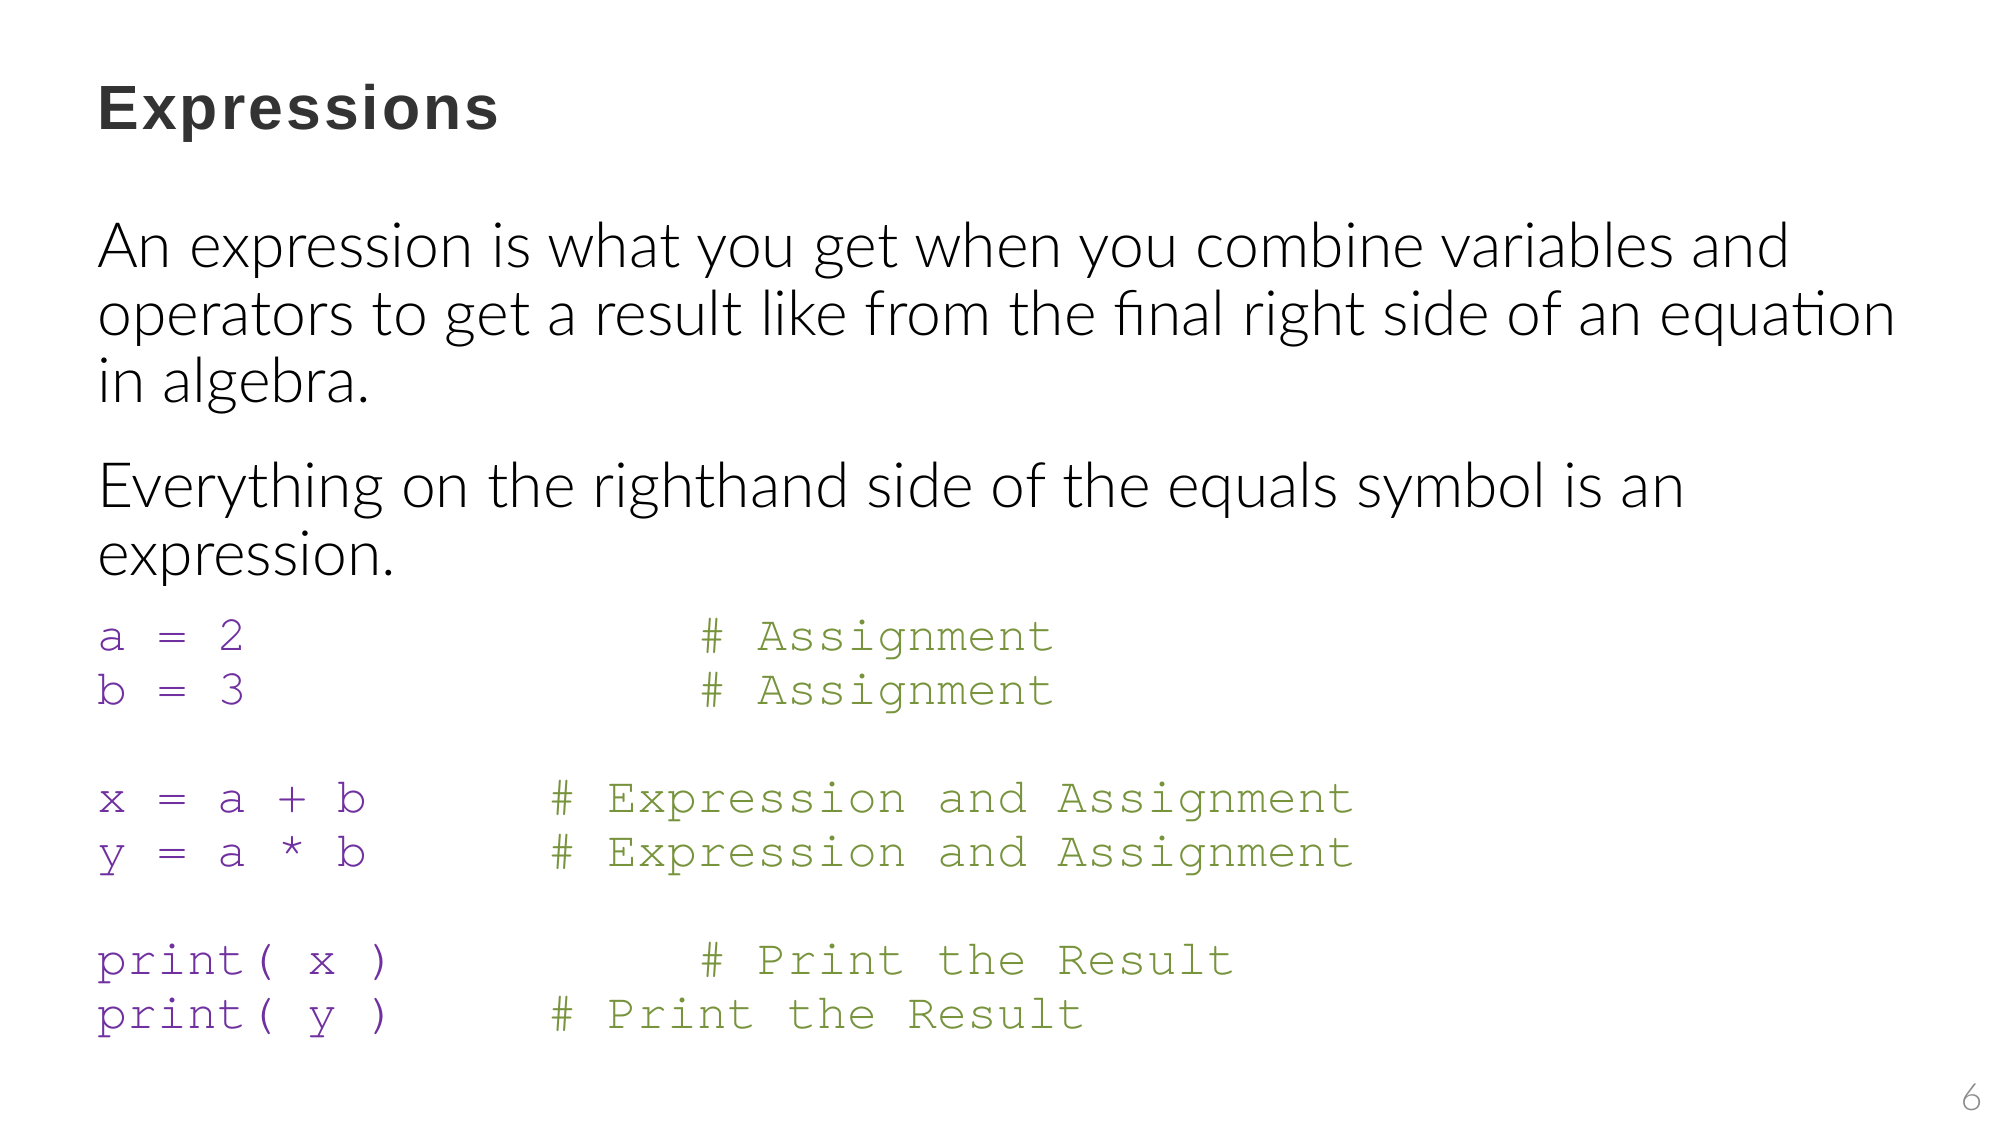

# Expressions

An expression is what you get when you combine variables and operators to get a result like from the final right side of an equation in algebra.
Everything on the righthand side of the equals symbol is an expression.
a = 2			# Assignment
b = 3			# Assignment

x = a + b		# Expression and Assignment
y = a * b		# Expression and Assignment

print( x )		# Print the Result
print( y ) 	# Print the Result

6